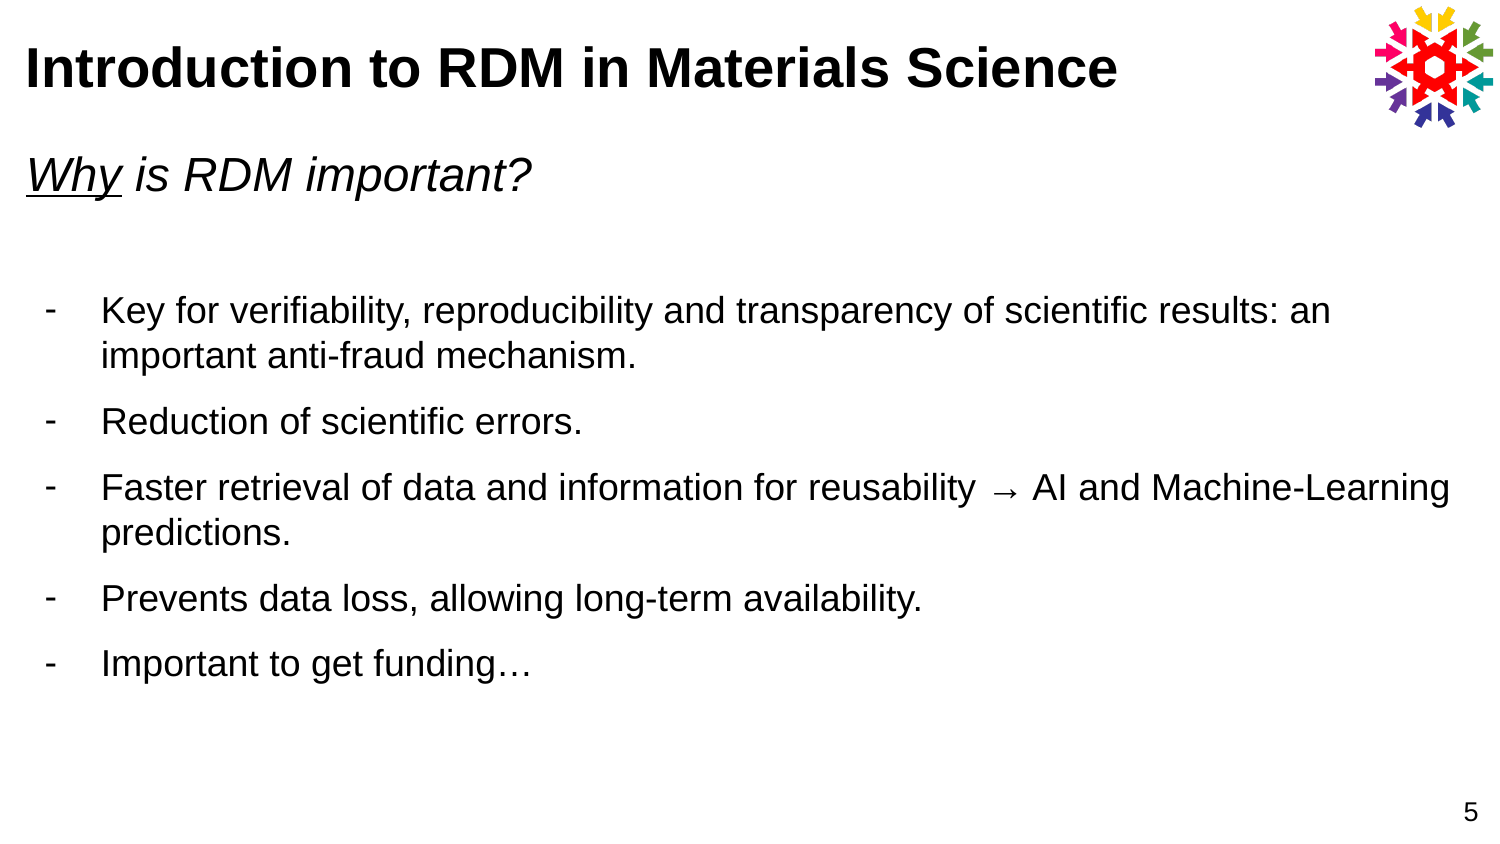

# Introduction to RDM in Materials Science
Why is RDM important?

Key for verifiability, reproducibility and transparency of scientific results: an important anti-fraud mechanism.
Reduction of scientific errors.
Faster retrieval of data and information for reusability → AI and Machine-Learning predictions.
Prevents data loss, allowing long-term availability.
Important to get funding…
5